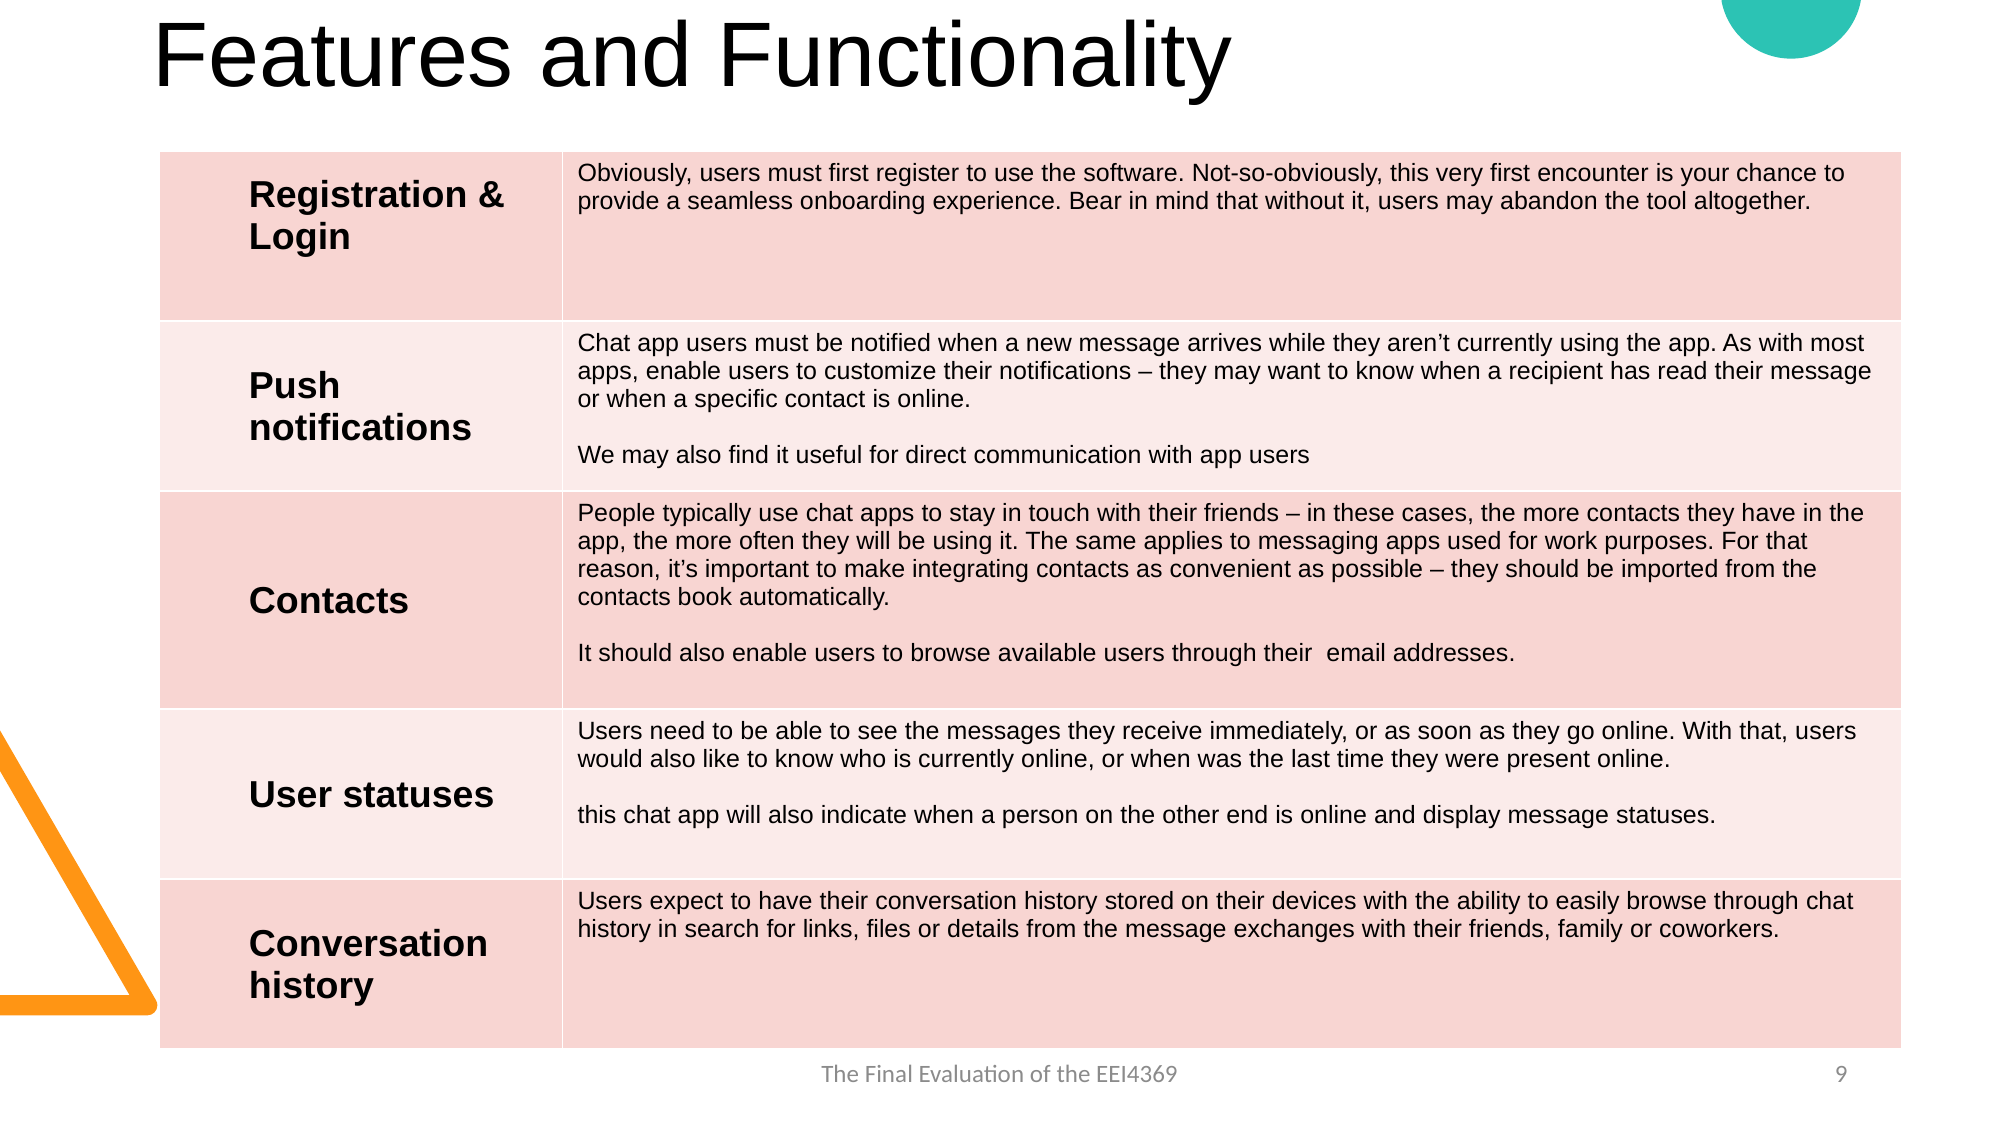

# Features and Functionality
| Registration & Login | Obviously, users must first register to use the software. Not-so-obviously, this very first encounter is your chance to provide a seamless onboarding experience. Bear in mind that without it, users may abandon the tool altogether. |
| --- | --- |
| Push notifications | Chat app users must be notified when a new message arrives while they aren’t currently using the app. As with most apps, enable users to customize their notifications – they may want to know when a recipient has read their message or when a specific contact is online. We may also find it useful for direct communication with app users |
| Contacts | People typically use chat apps to stay in touch with their friends – in these cases, the more contacts they have in the app, the more often they will be using it. The same applies to messaging apps used for work purposes. For that reason, it’s important to make integrating contacts as convenient as possible – they should be imported from the contacts book automatically. It should also enable users to browse available users through their email addresses. |
| User statuses | Users need to be able to see the messages they receive immediately, or as soon as they go online. With that, users would also like to know who is currently online, or when was the last time they were present online. this chat app will also indicate when a person on the other end is online and display message statuses. |
| Conversation history | Users expect to have their conversation history stored on their devices with the ability to easily browse through chat history in search for links, files or details from the message exchanges with their friends, family or coworkers. |
The Final Evaluation of the EEI4369
9